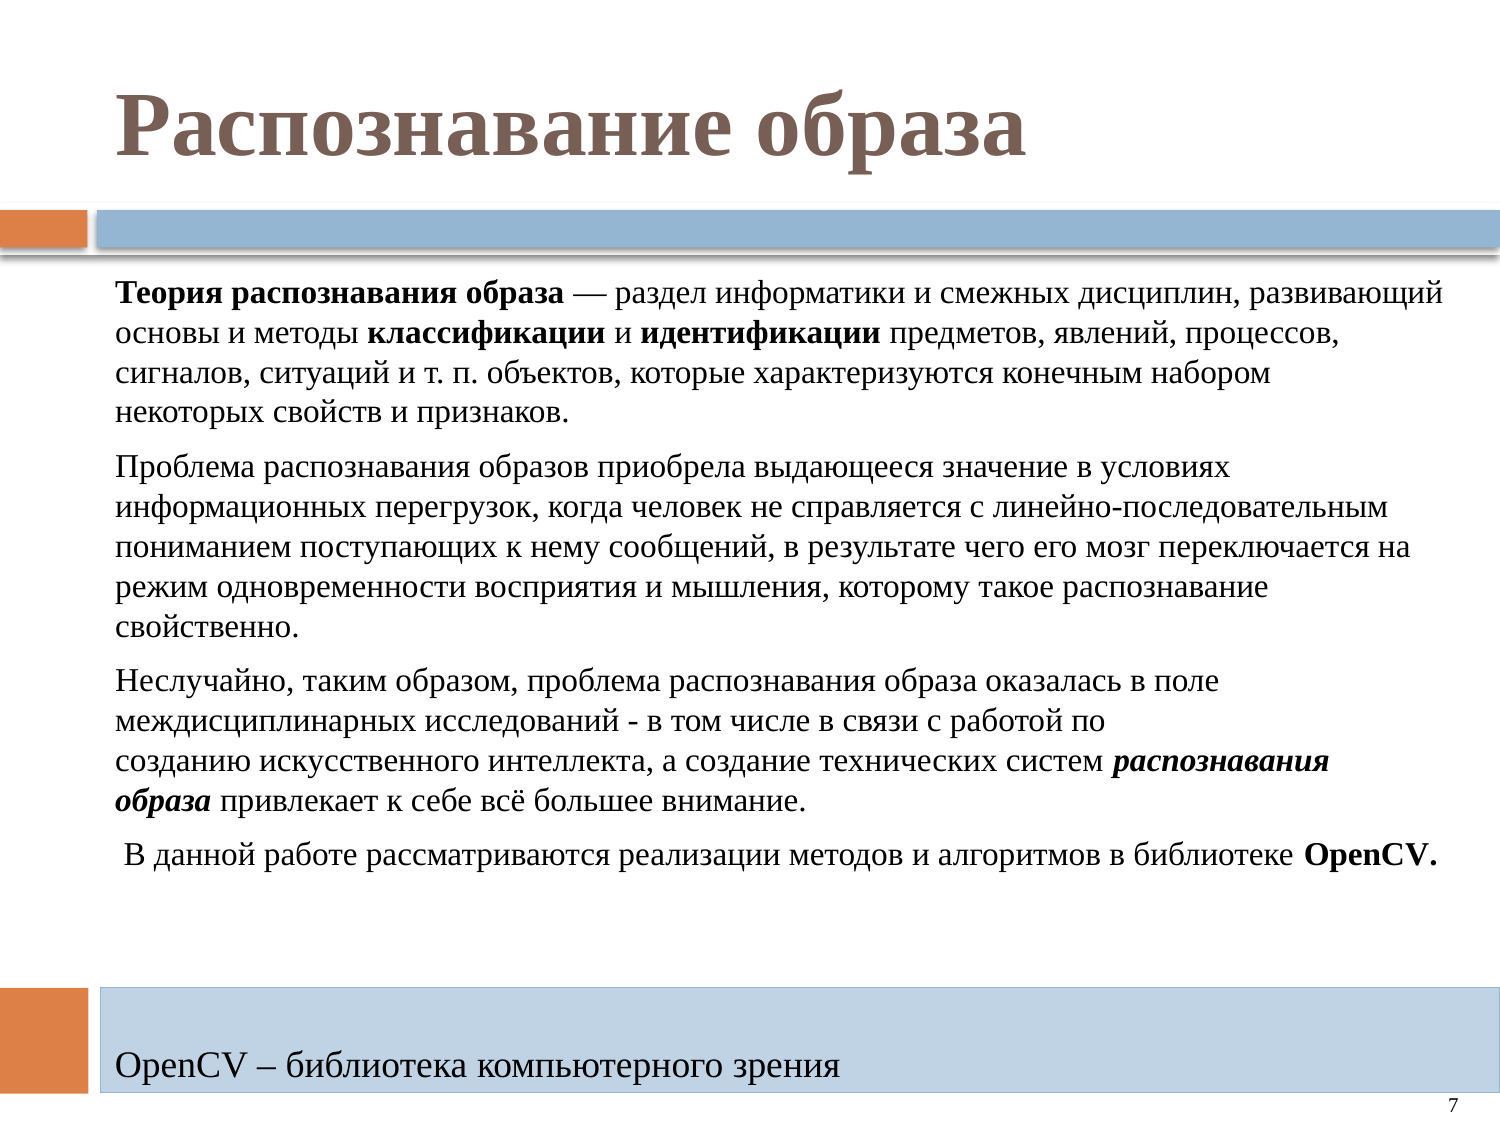

# Распознавание образа
Теория распознавания образа — раздел информатики и смежных дисциплин, развивающий основы и методы классификации и идентификации предметов, явлений, процессов, сигналов, ситуаций и т. п. объектов, которые характеризуются конечным набором некоторых свойств и признаков.
Проблема распознавания образов приобрела выдающееся значение в условиях информационных перегрузок, когда человек не справляется с линейно-последовательным пониманием поступающих к нему сообщений, в результате чего его мозг переключается на режим одновременности восприятия и мышления, которому такое распознавание свойственно.
Неслучайно, таким образом, проблема распознавания образа оказалась в поле междисциплинарных исследований - в том числе в связи с работой по созданию искусственного интеллекта, а создание технических систем распознавания образа привлекает к себе всё большее внимание.
 В данной работе рассматриваются реализации методов и алгоритмов в библиотеке OpenCV.

OpenCV – библиотека компьютерного зрения
7